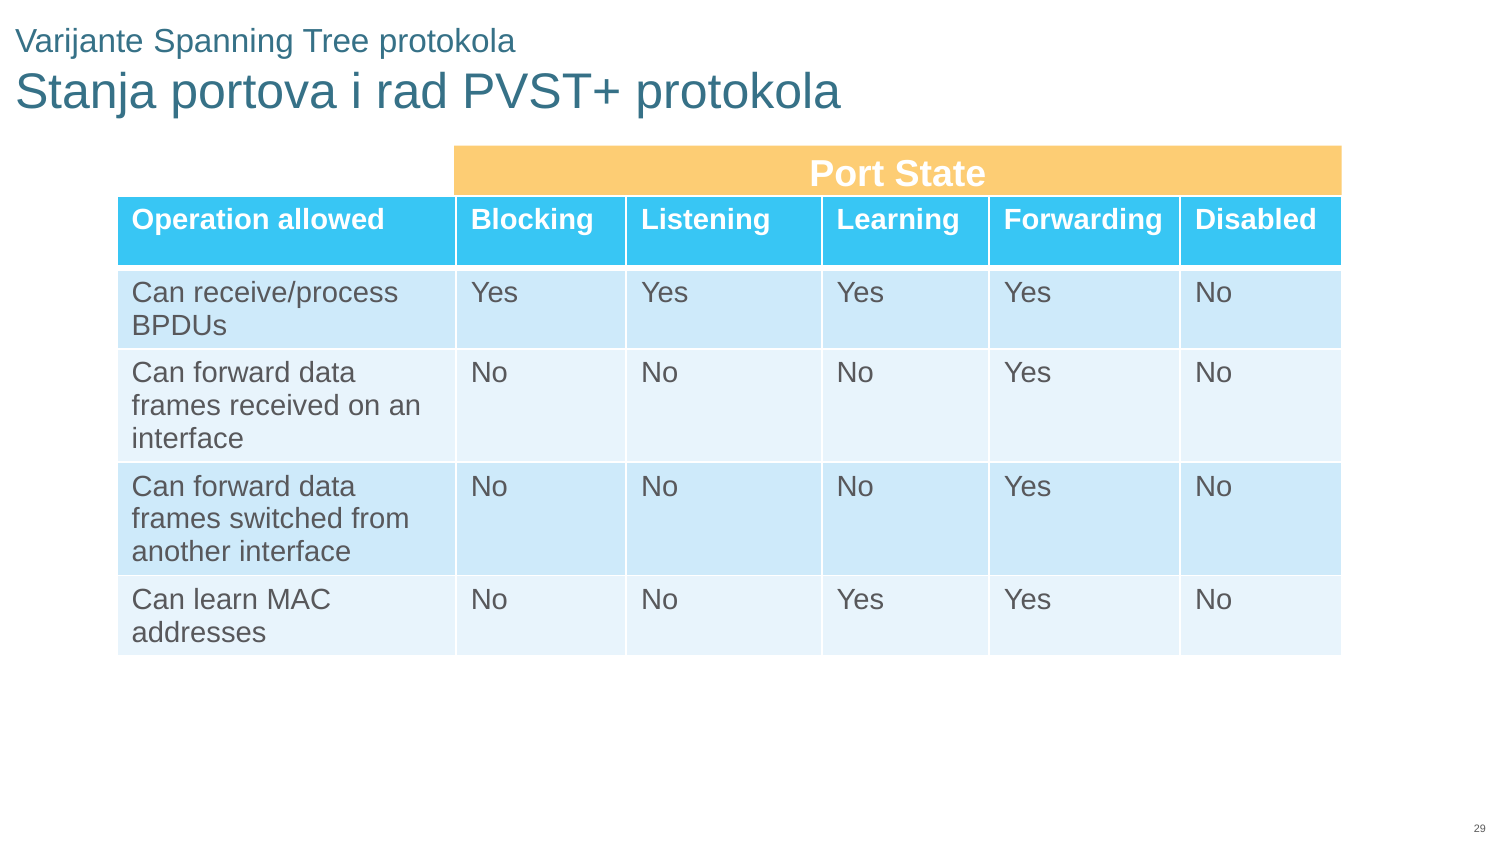

# Varijante Spanning Tree protokola Stanja portova i rad PVST+ protokola
Port State
| Operation allowed | Blocking | Listening | Learning | Forwarding | Disabled |
| --- | --- | --- | --- | --- | --- |
| Can receive/process BPDUs | Yes | Yes | Yes | Yes | No |
| Can forward data frames received on an interface | No | No | No | Yes | No |
| Can forward data frames switched from another interface | No | No | No | Yes | No |
| Can learn MAC addresses | No | No | Yes | Yes | No |
29